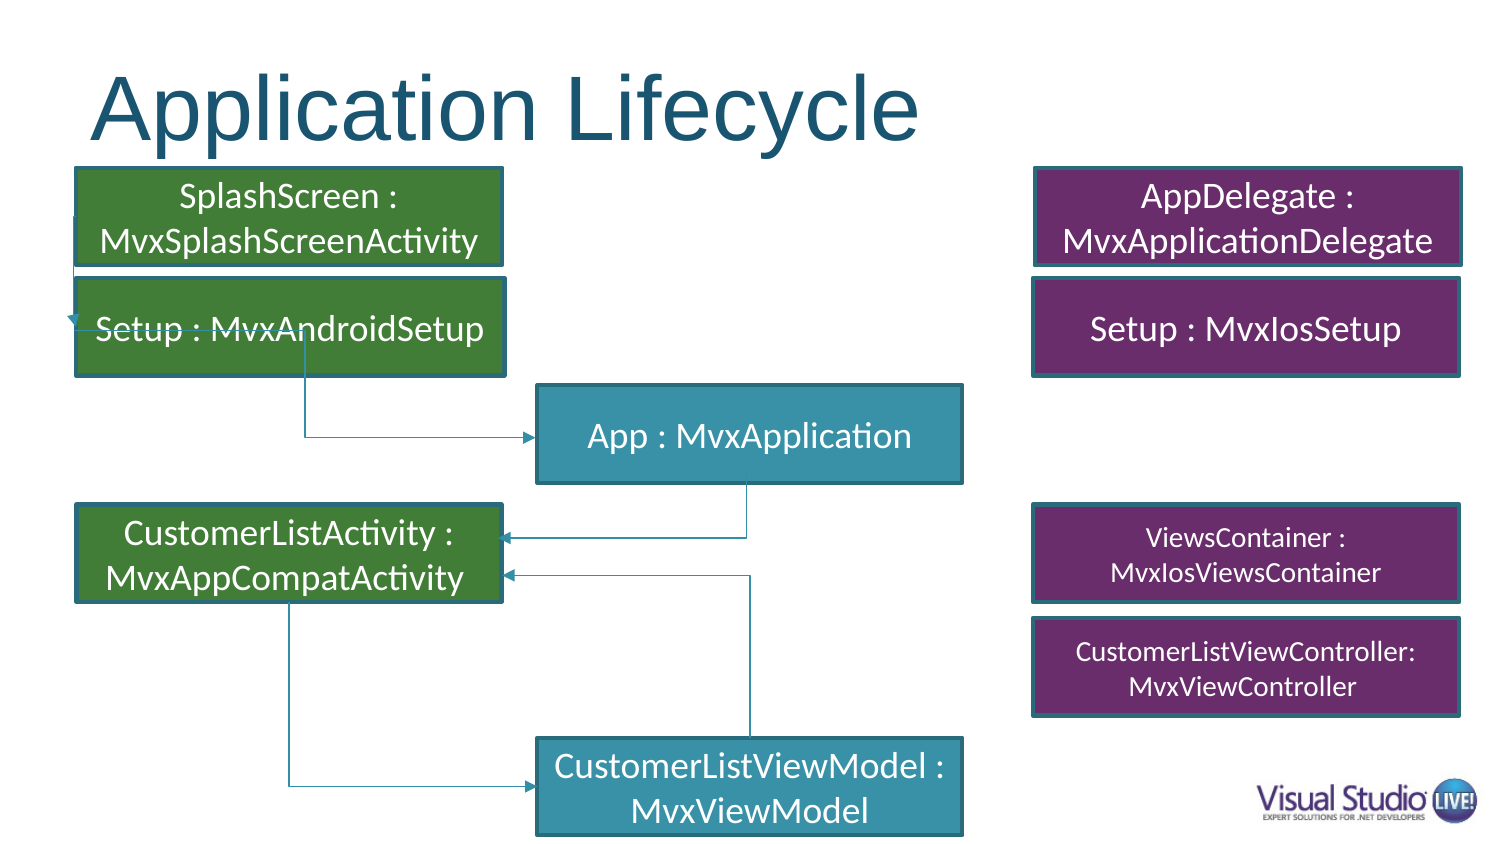

# Application Lifecycle
SplashScreen : MvxSplashScreenActivity
AppDelegate : MvxApplicationDelegate
Setup : MvxAndroidSetup
Setup : MvxIosSetup
App : MvxApplication
CustomerListActivity : MvxAppCompatActivity
ViewsContainer : MvxIosViewsContainer
CustomerListViewController: MvxViewController
CustomerListViewModel : MvxViewModel